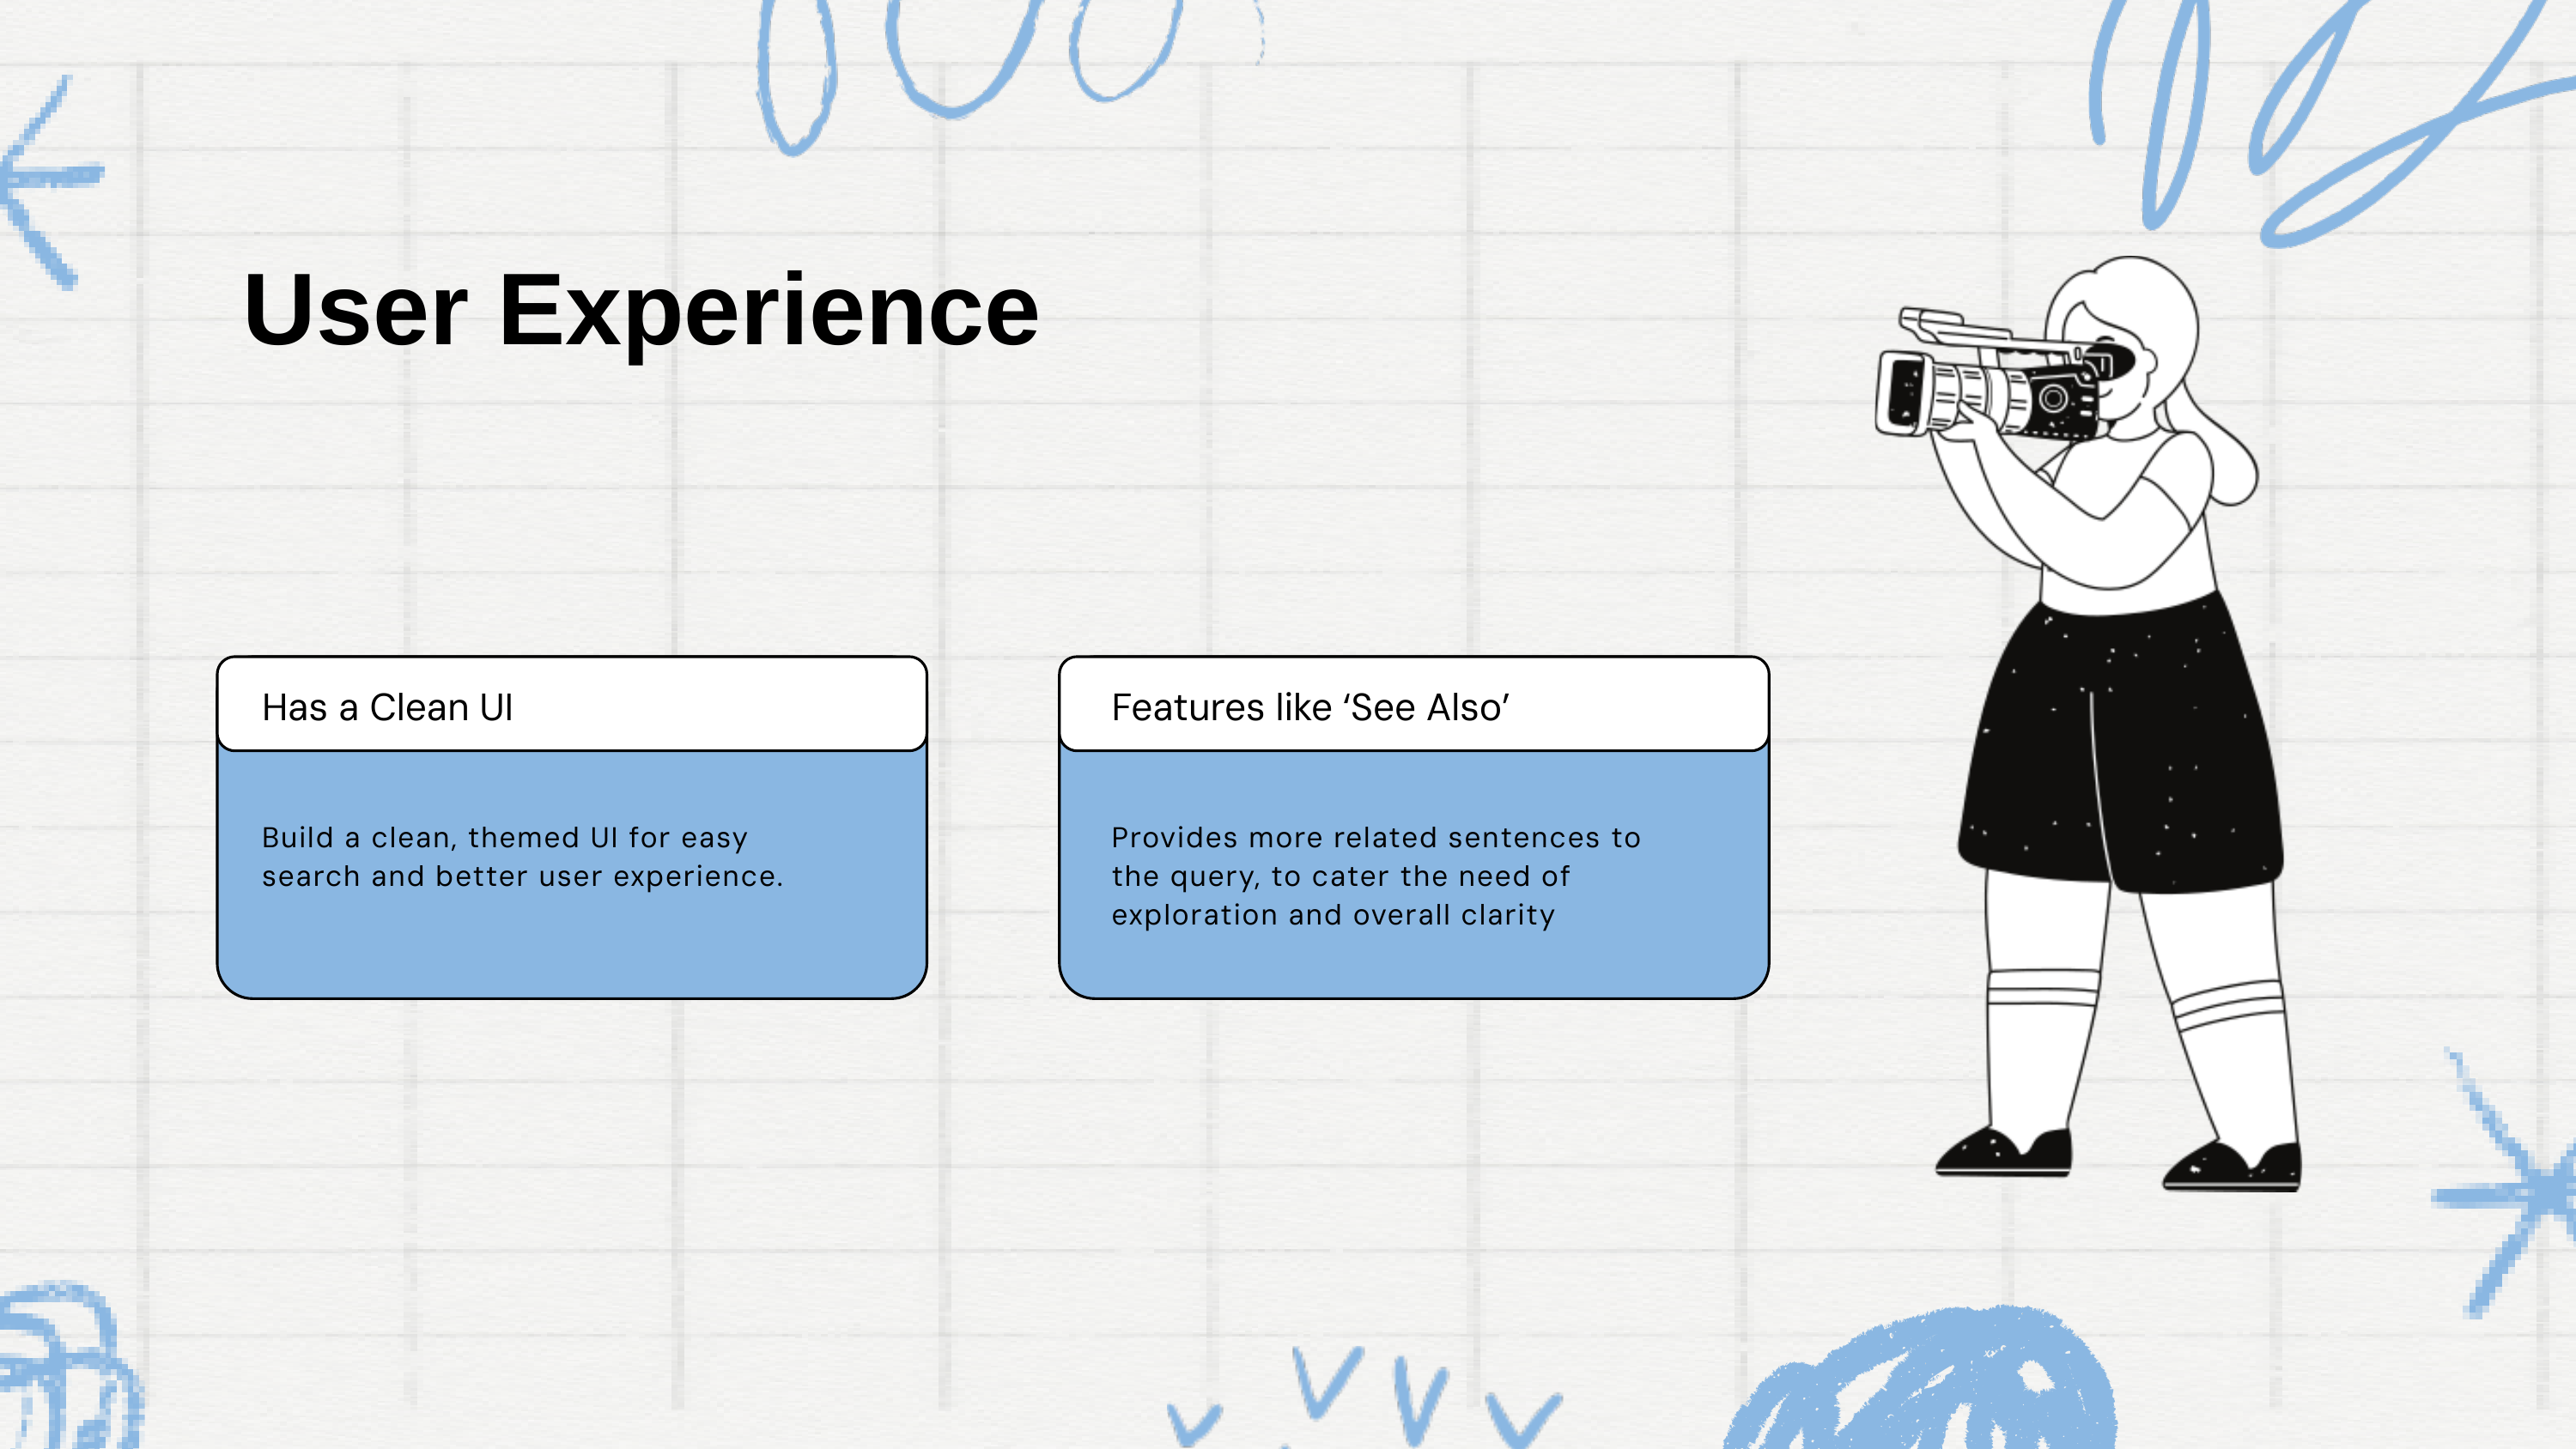

User Experience

Has a Clean UI
Features like ‘See Also’
Build a clean, themed UI for easy search and better user experience.
Provides more related sentences to the query, to cater the need of exploration and overall clarity